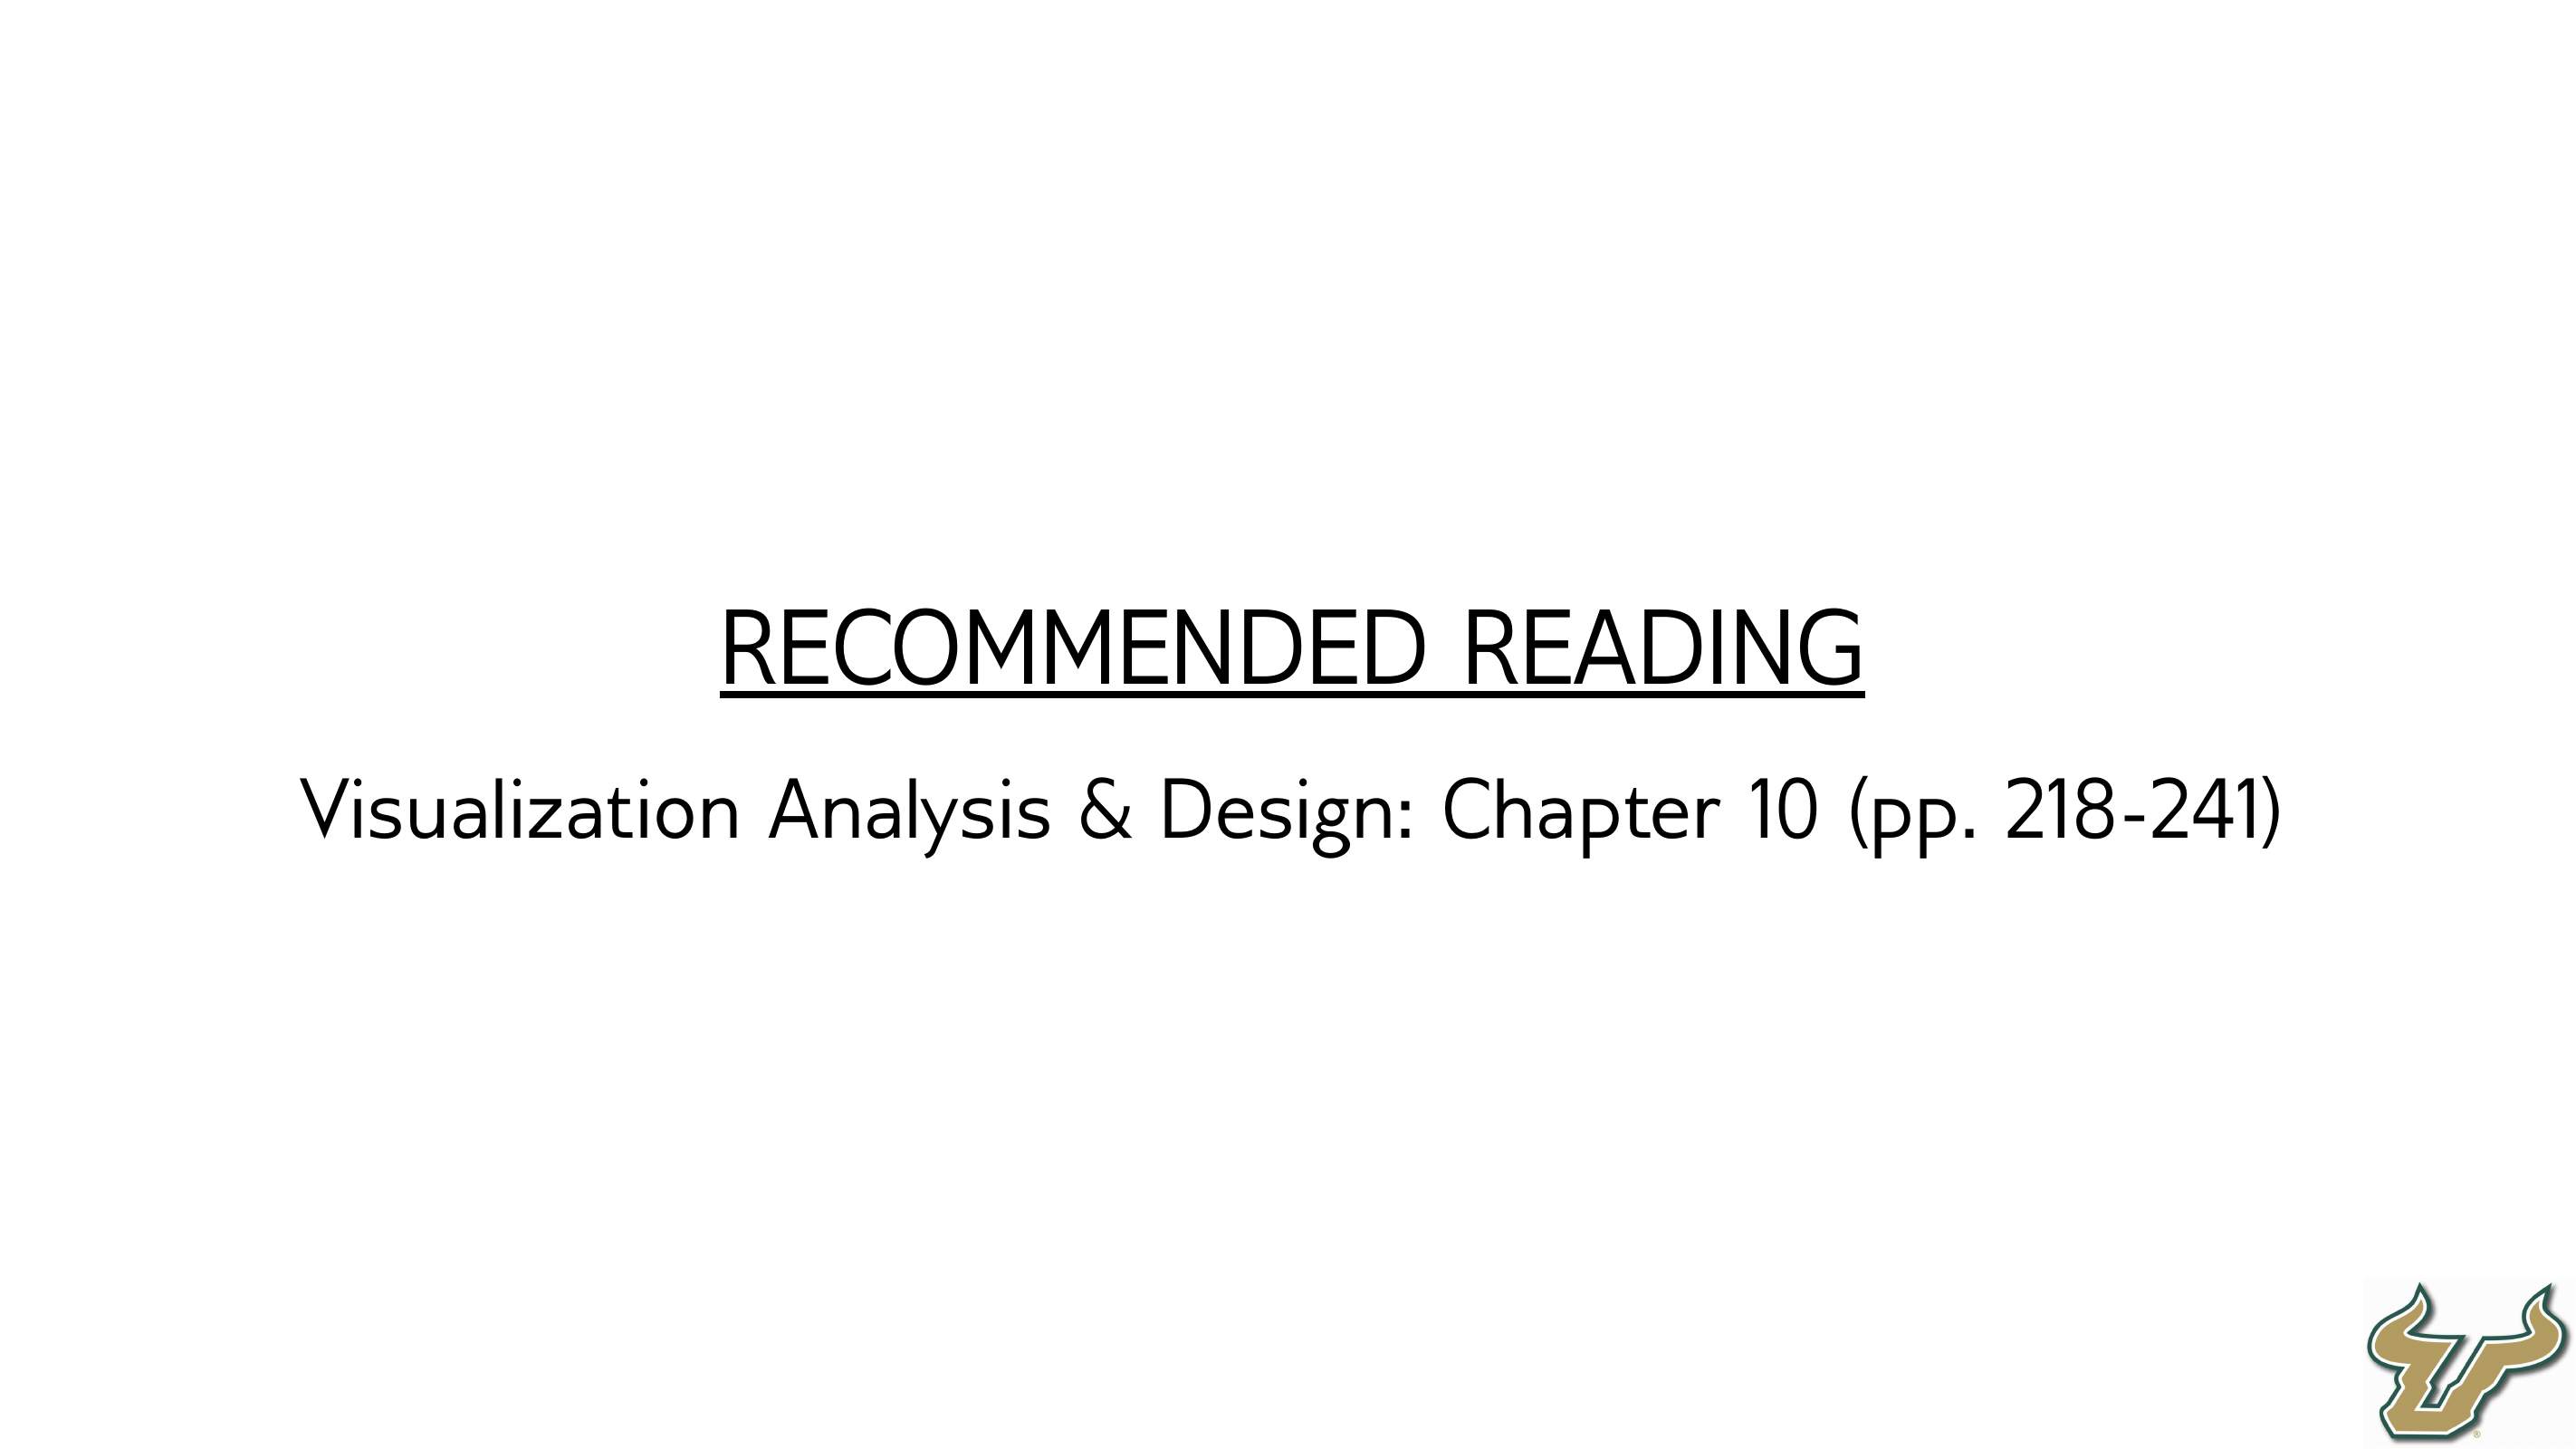

Recommended Reading
Visualization Analysis & Design: Chapter 10 (pp. 218-241)